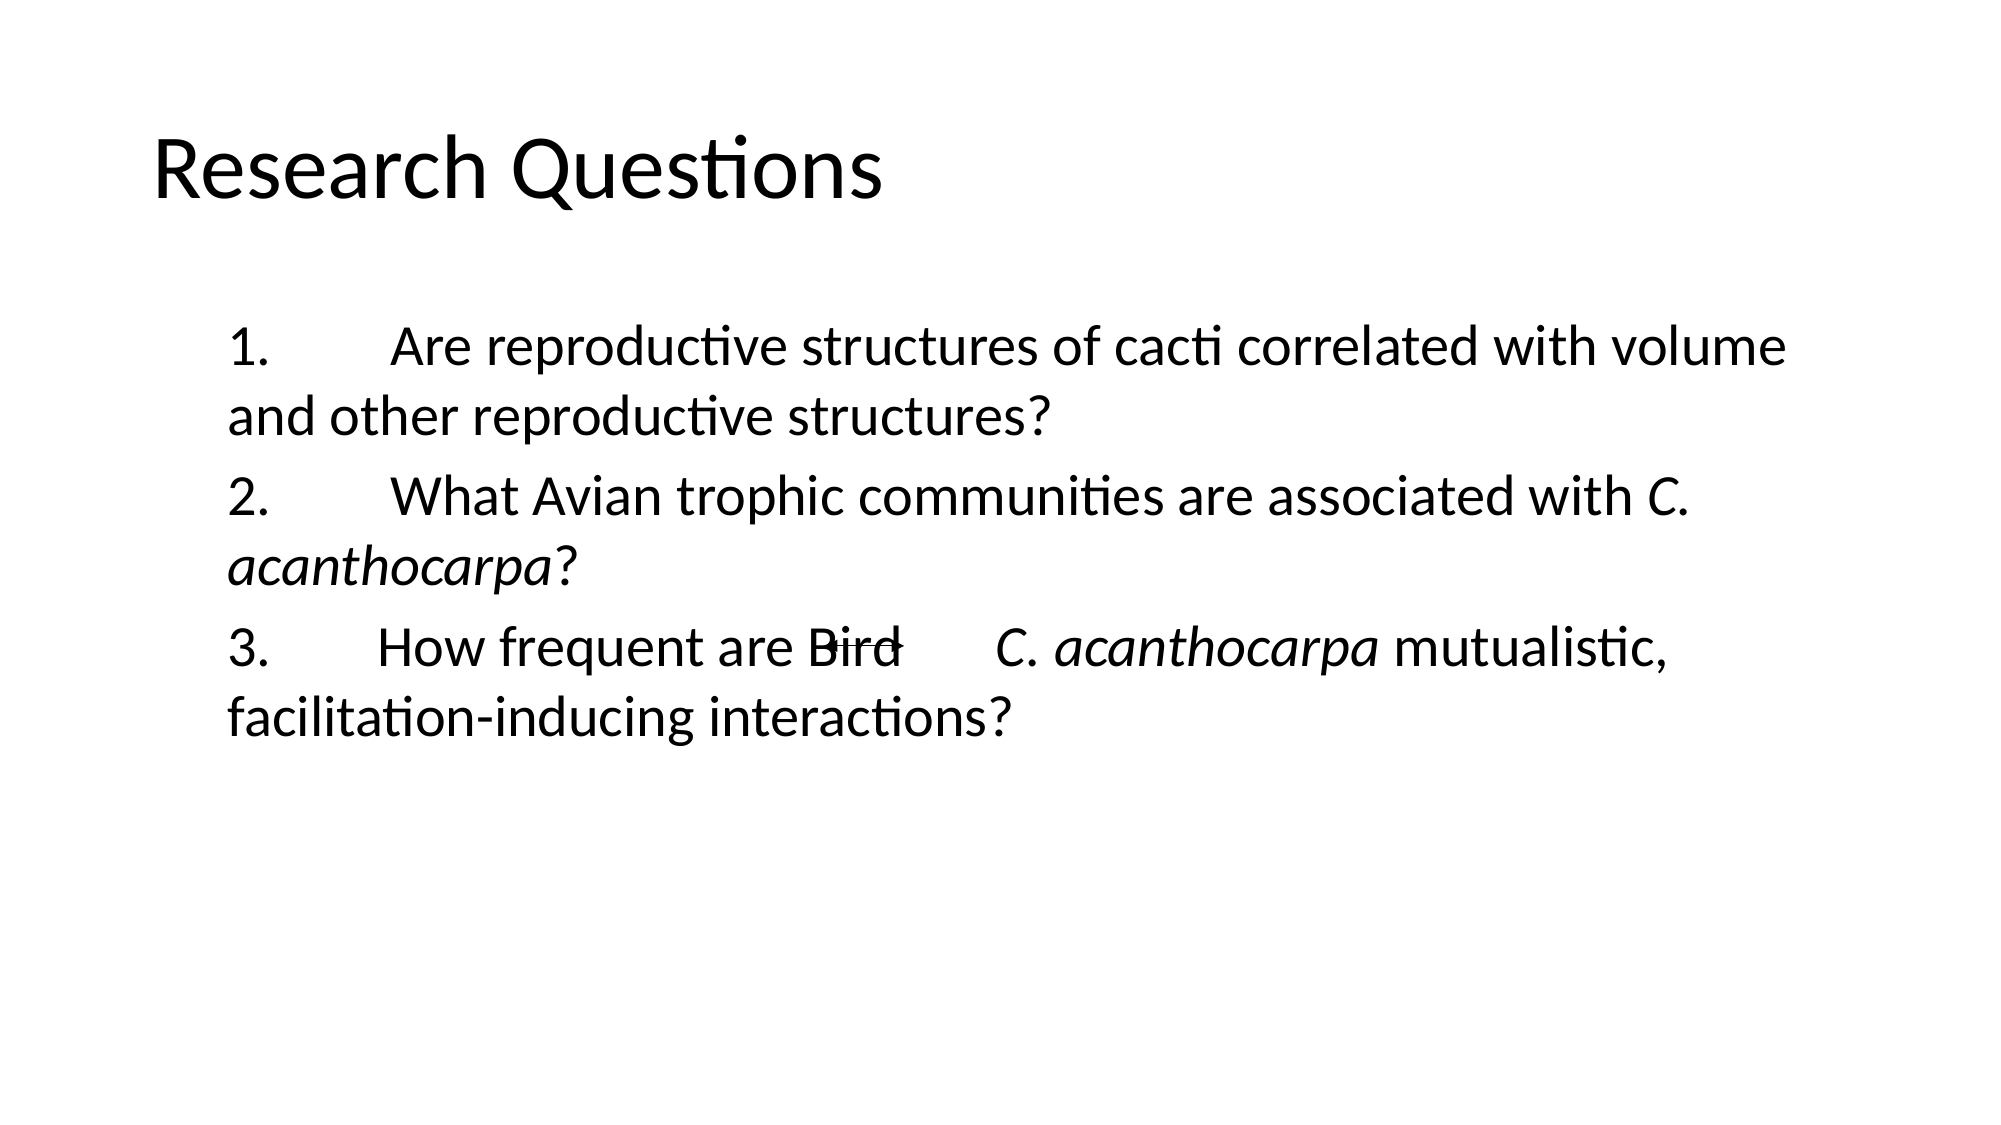

# Research Questions
1.	 Are reproductive structures of cacti correlated with volume and other reproductive structures?
2.	 What Avian trophic communities are associated with C. acanthocarpa?
3. 	How frequent are Bird       C. acanthocarpa mutualistic, facilitation-inducing interactions?